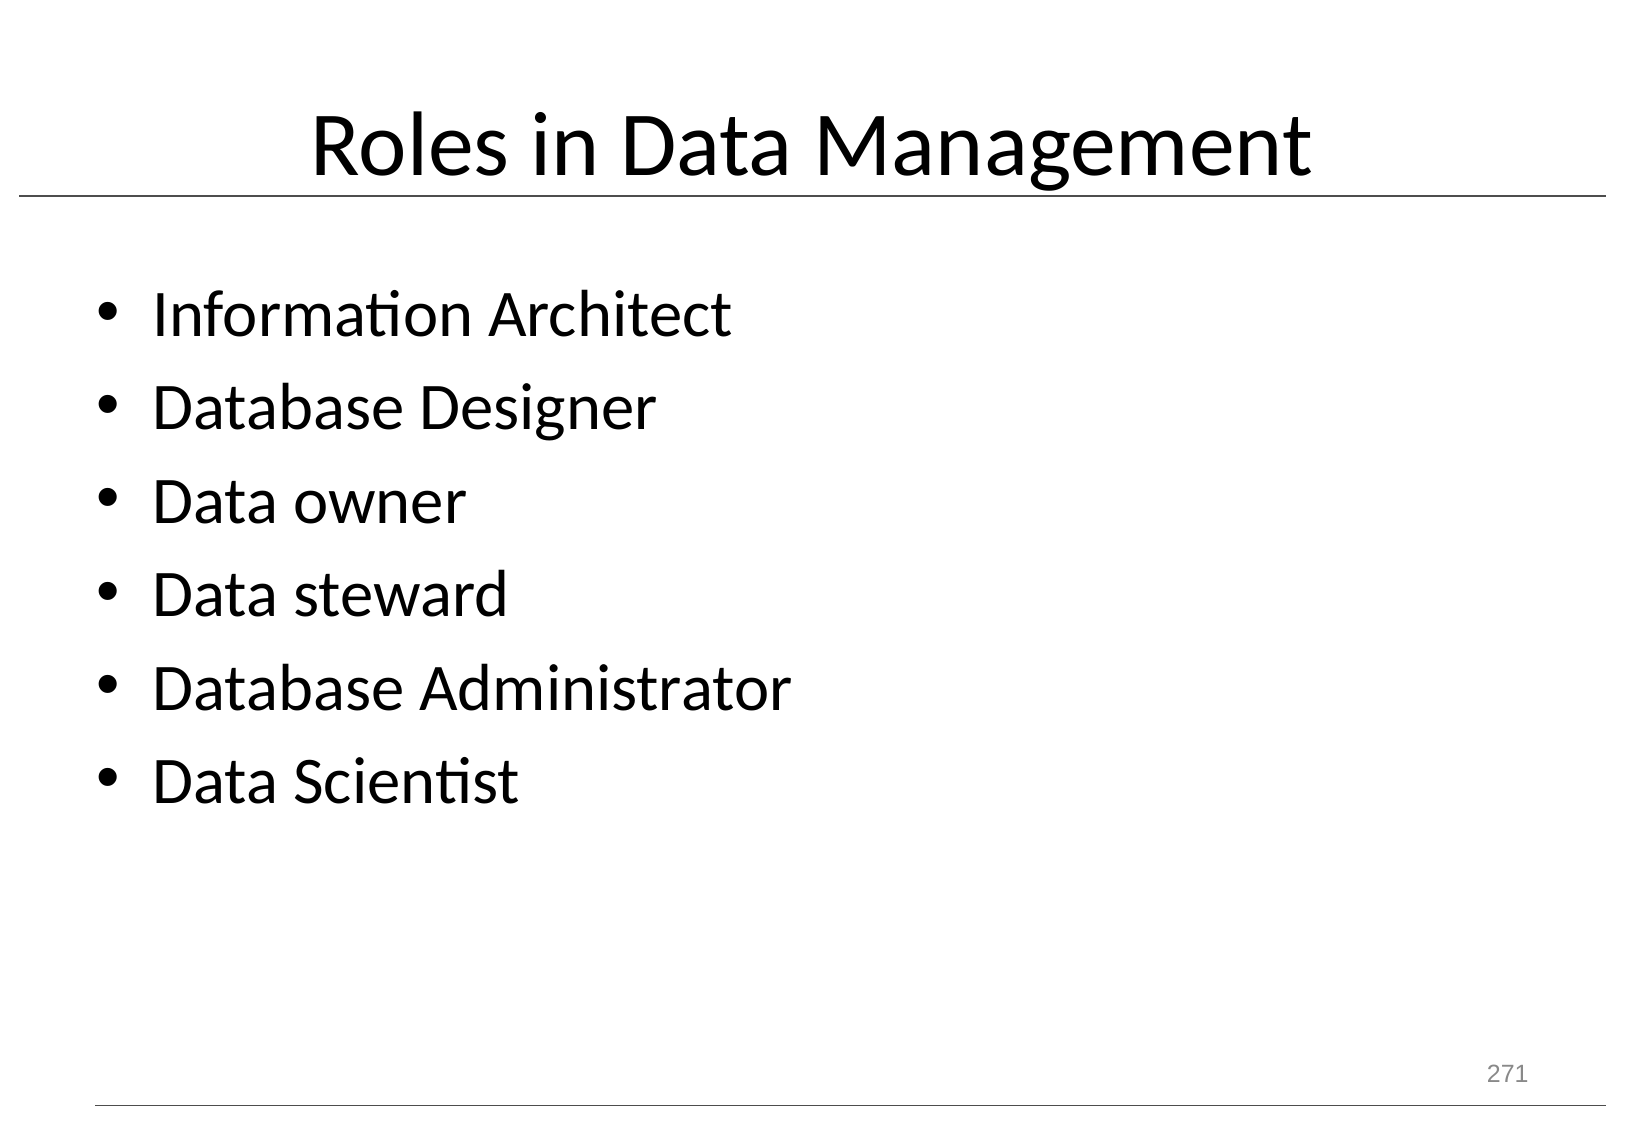

# Roles in Data Management
Information Architect
Database Designer
Data owner
Data steward
Database Administrator
Data Scientist

271